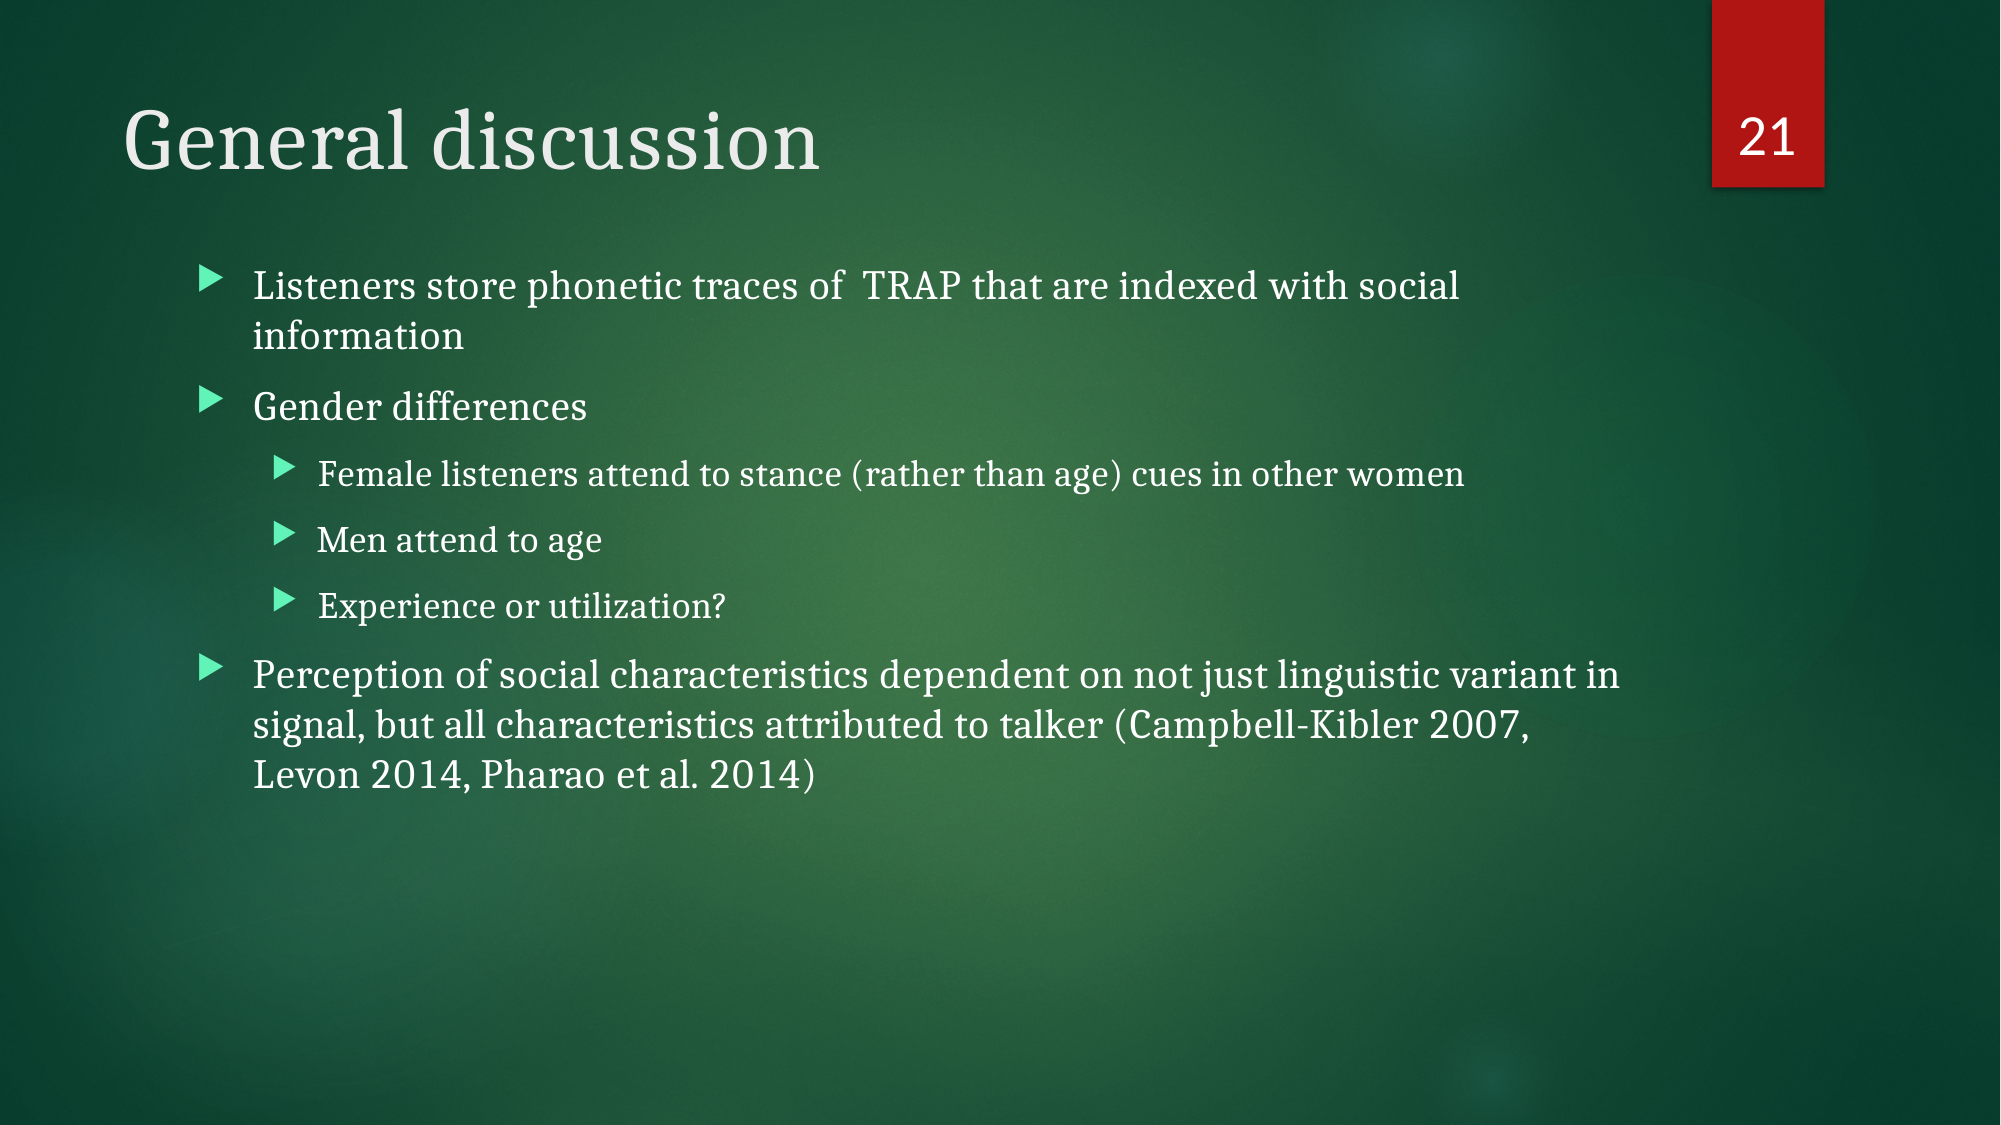

21
# General discussion
Listeners store phonetic traces of  TRAP that are indexed with social information
Gender differences
Female listeners attend to stance (rather than age) cues in other women
Men attend to age
Experience or utilization?
Perception of social characteristics dependent on not just linguistic variant in signal, but all characteristics attributed to talker (Campbell-Kibler 2007, Levon 2014, Pharao et al. 2014)